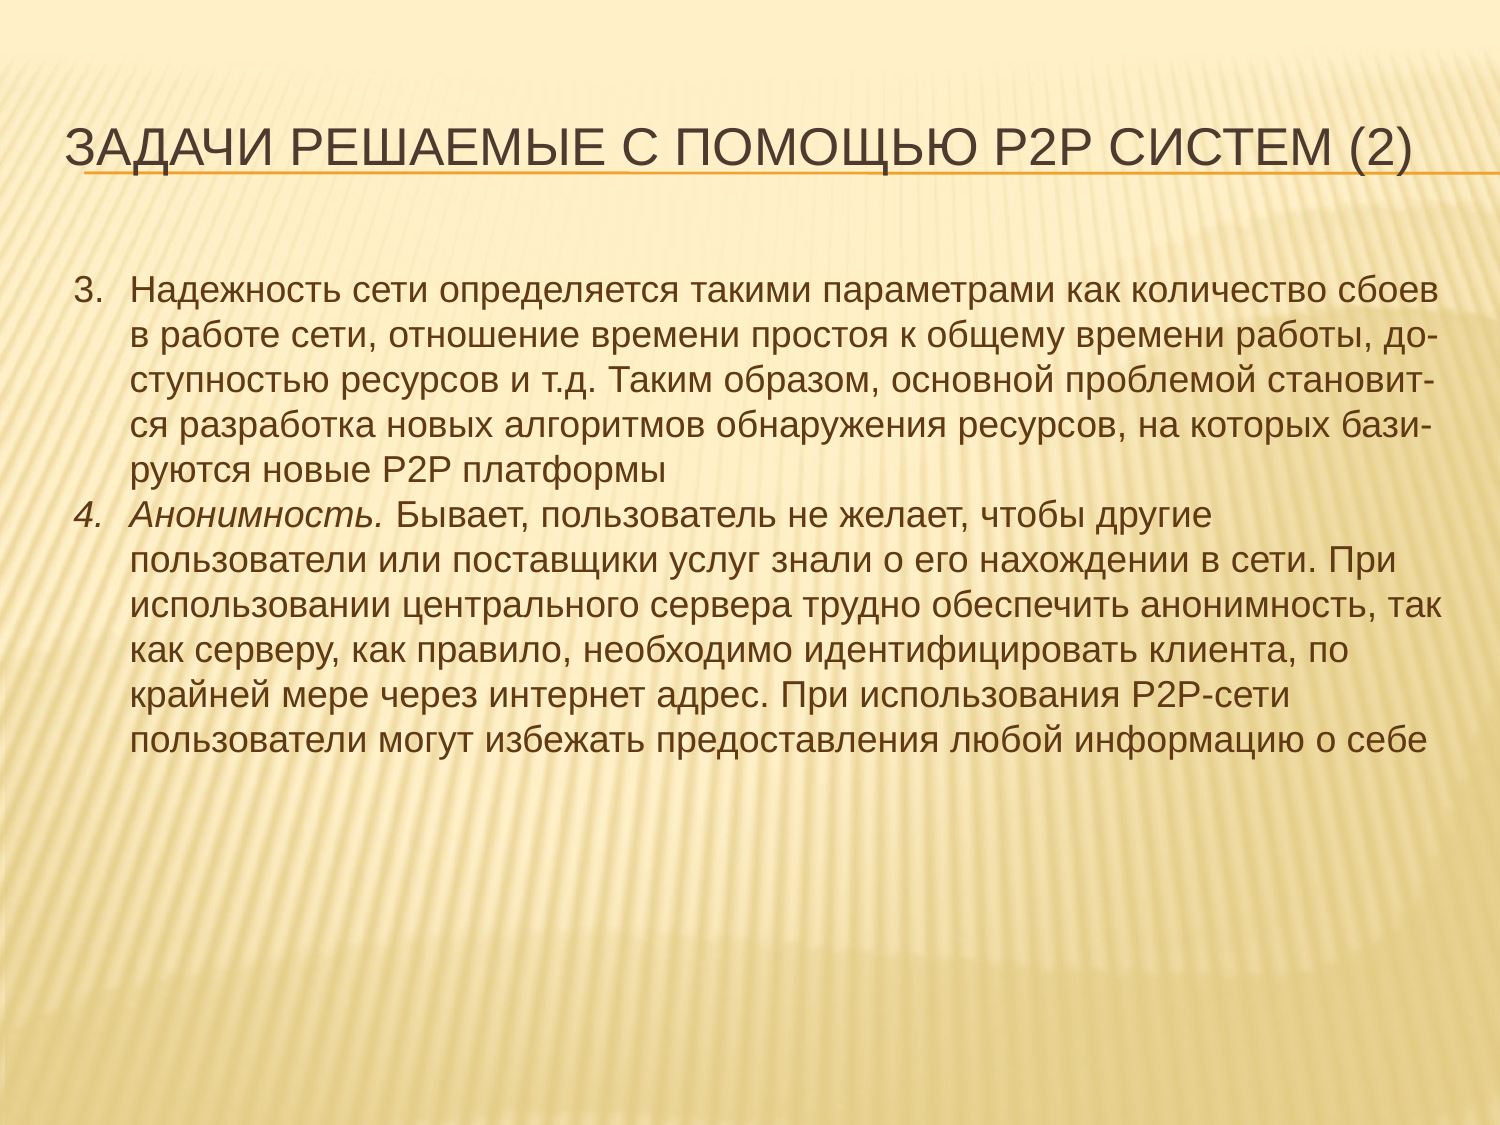

# Задачи решаемые с помощью р2р систем (2)
Надежность сети определяется такими параметрами как количество сбоев в работе сети, отношение времени простоя к общему времени работы, до- ступностью ресурсов и т.д. Таким образом, основной проблемой становит- ся разработка новых алгоритмов обнаружения ресурсов, на которых бази- руются новые P2P платформы
Анонимность. Бывает, пользователь не желает, чтобы другие пользователи или поставщики услуг знали о его нахождении в сети. При использовании центрального сервера трудно обеспечить анонимность, так как серверу, как правило, необходимо идентифицировать клиента, по крайней мере через интернет адрес. При использования P2P-сети пользователи могут избежать предоставления любой информацию о себе